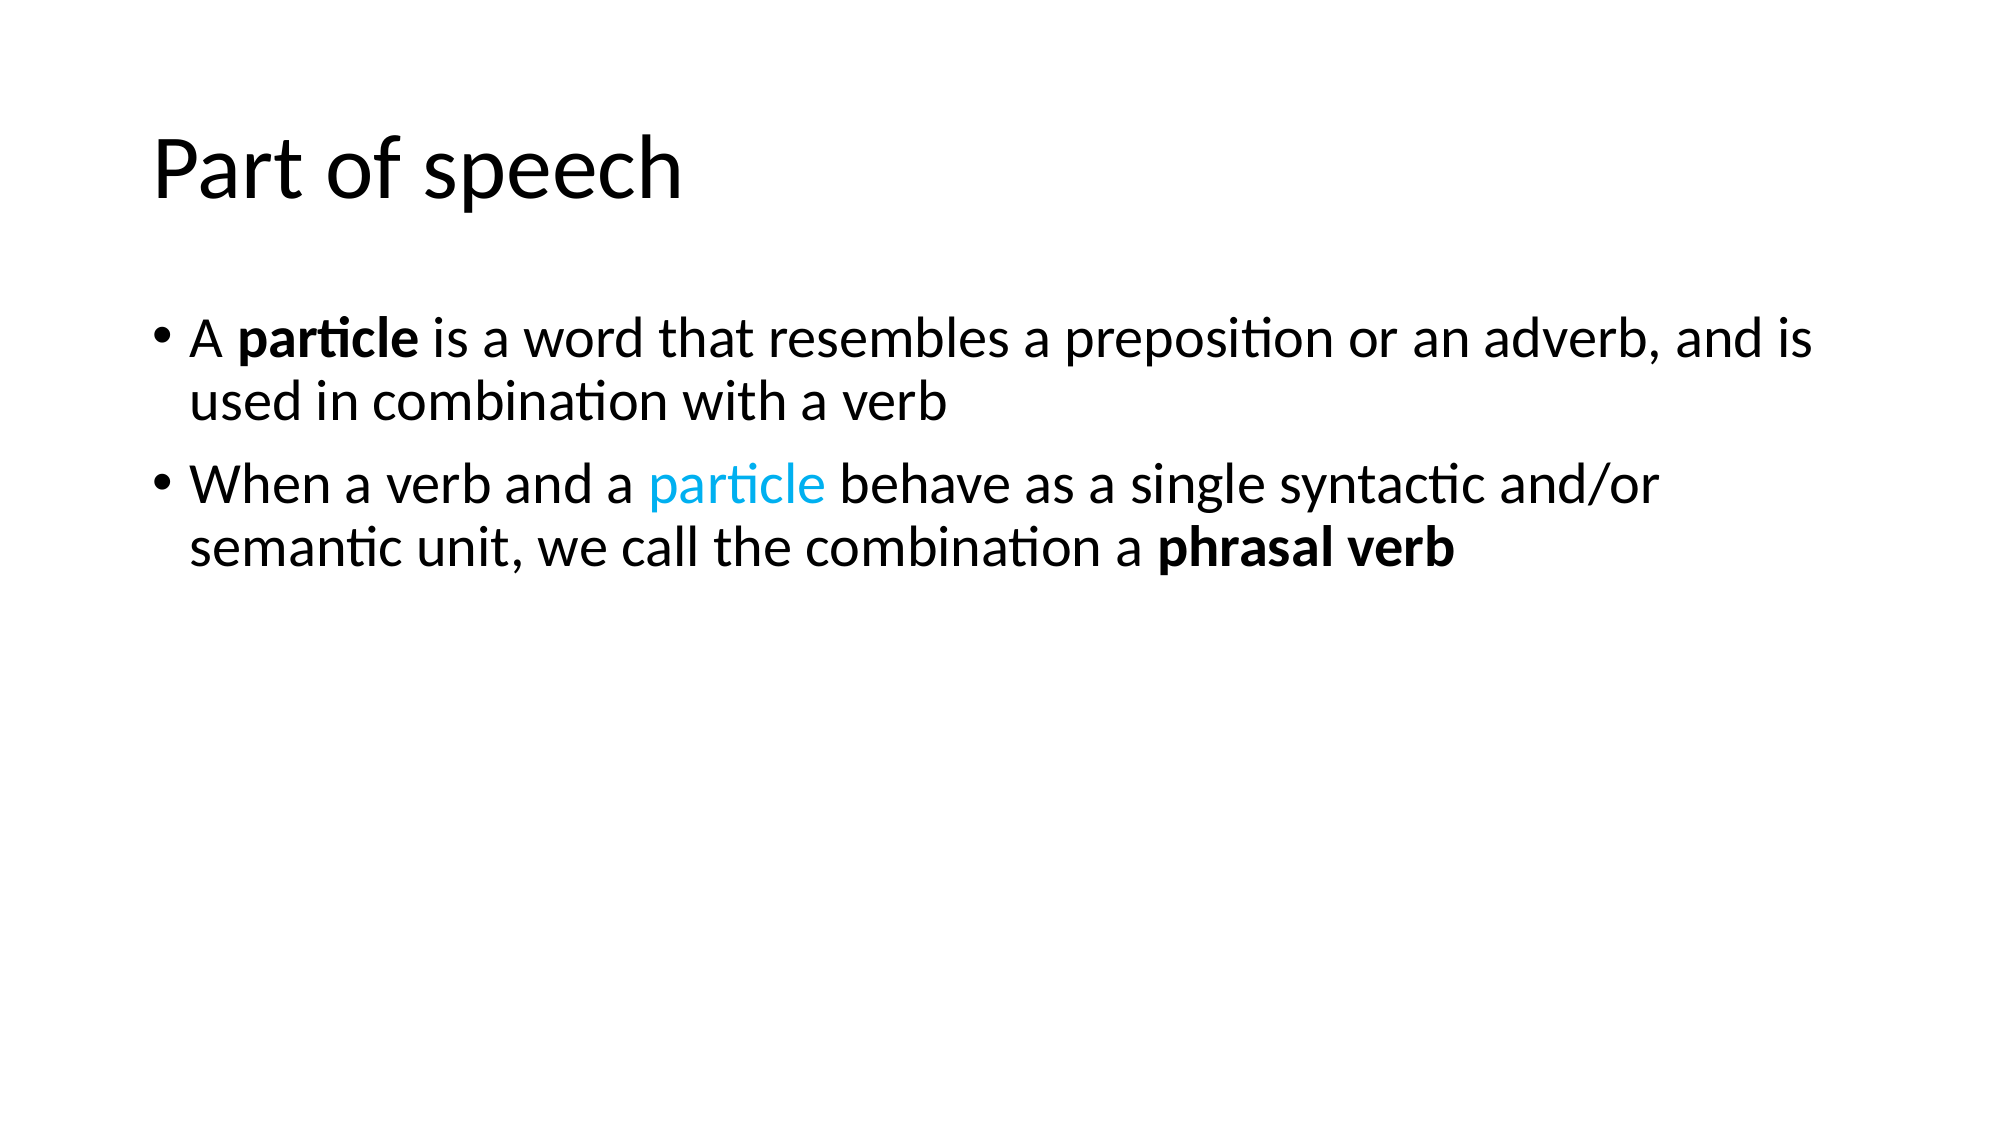

# Part of speech
A particle is a word that resembles a preposition or an adverb, and is used in combination with a verb
When a verb and a particle behave as a single syntactic and/or semantic unit, we call the combination a phrasal verb